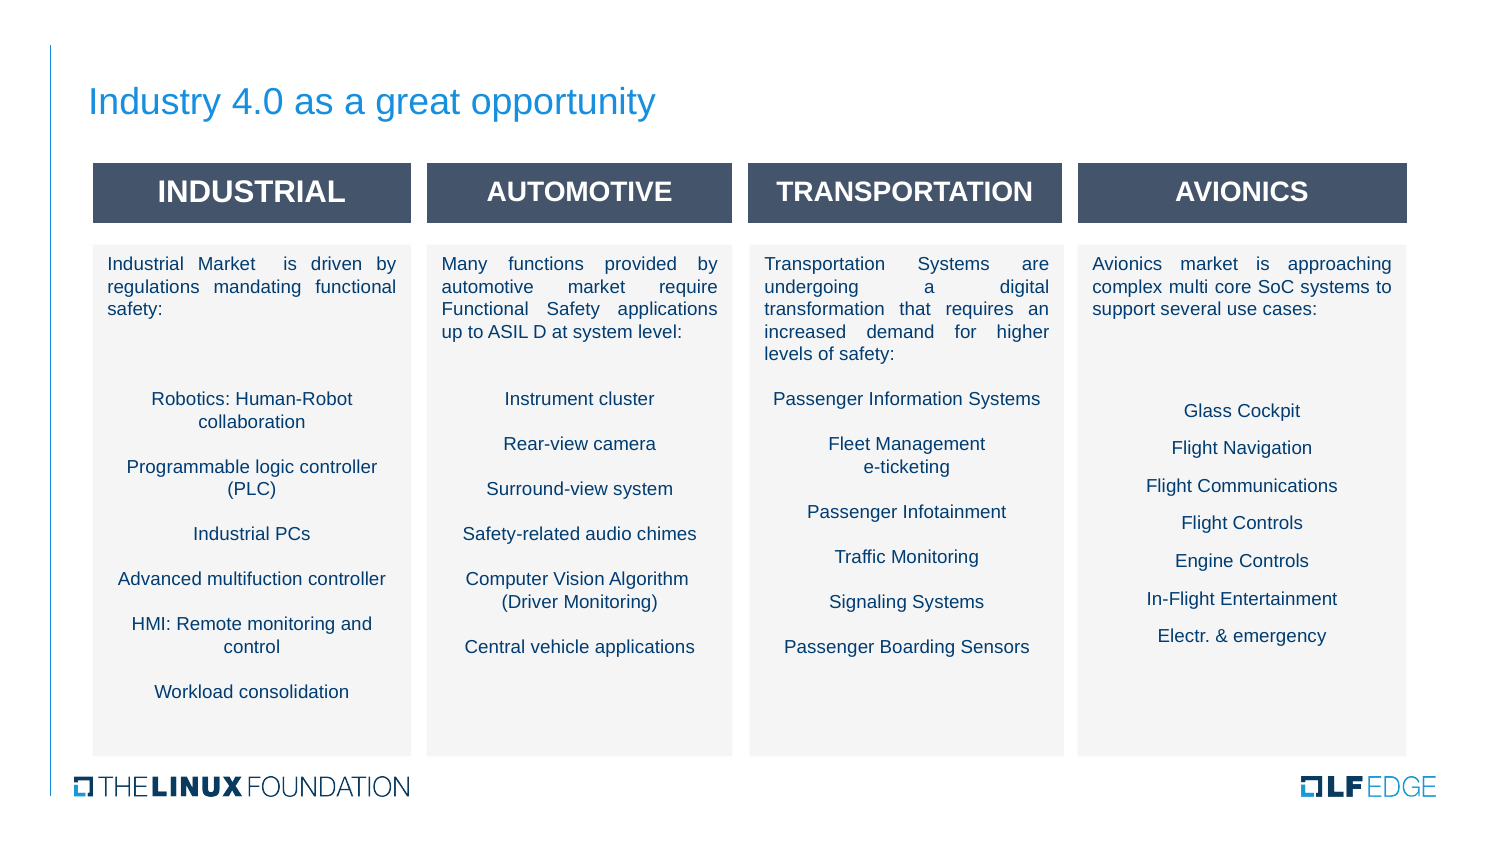

# Industry 4.0 as a great opportunity
AVIONICS
INDUSTRIAL
AUTOMOTIVE
TRANSPORTATION
Transportation Systems are undergoing a digital transformation that requires an increased demand for higher levels of safety:

Passenger Information Systems

Fleet Management
e-ticketing

Passenger Infotainment

Traffic Monitoring

Signaling Systems

Passenger Boarding Sensors
Industrial Market  is driven by regulations mandating functional safety:

Robotics: Human-Robot collaboration

Programmable logic controller (PLC)

Industrial PCs

Advanced multifuction controller

HMI: Remote monitoring and control

Workload consolidation
Many functions provided by automotive market require Functional Safety applications up to ASIL D at system level:

Instrument cluster

Rear-view camera

Surround-view system

Safety-related audio chimes

Computer Vision Algorithm  (Driver Monitoring)

Central vehicle applications
Avionics market is approaching complex multi core SoC systems to support several use cases:

Glass Cockpit

Flight Navigation

Flight Communications

Flight Controls

Engine Controls

In-Flight Entertainment

Electr. & emergency